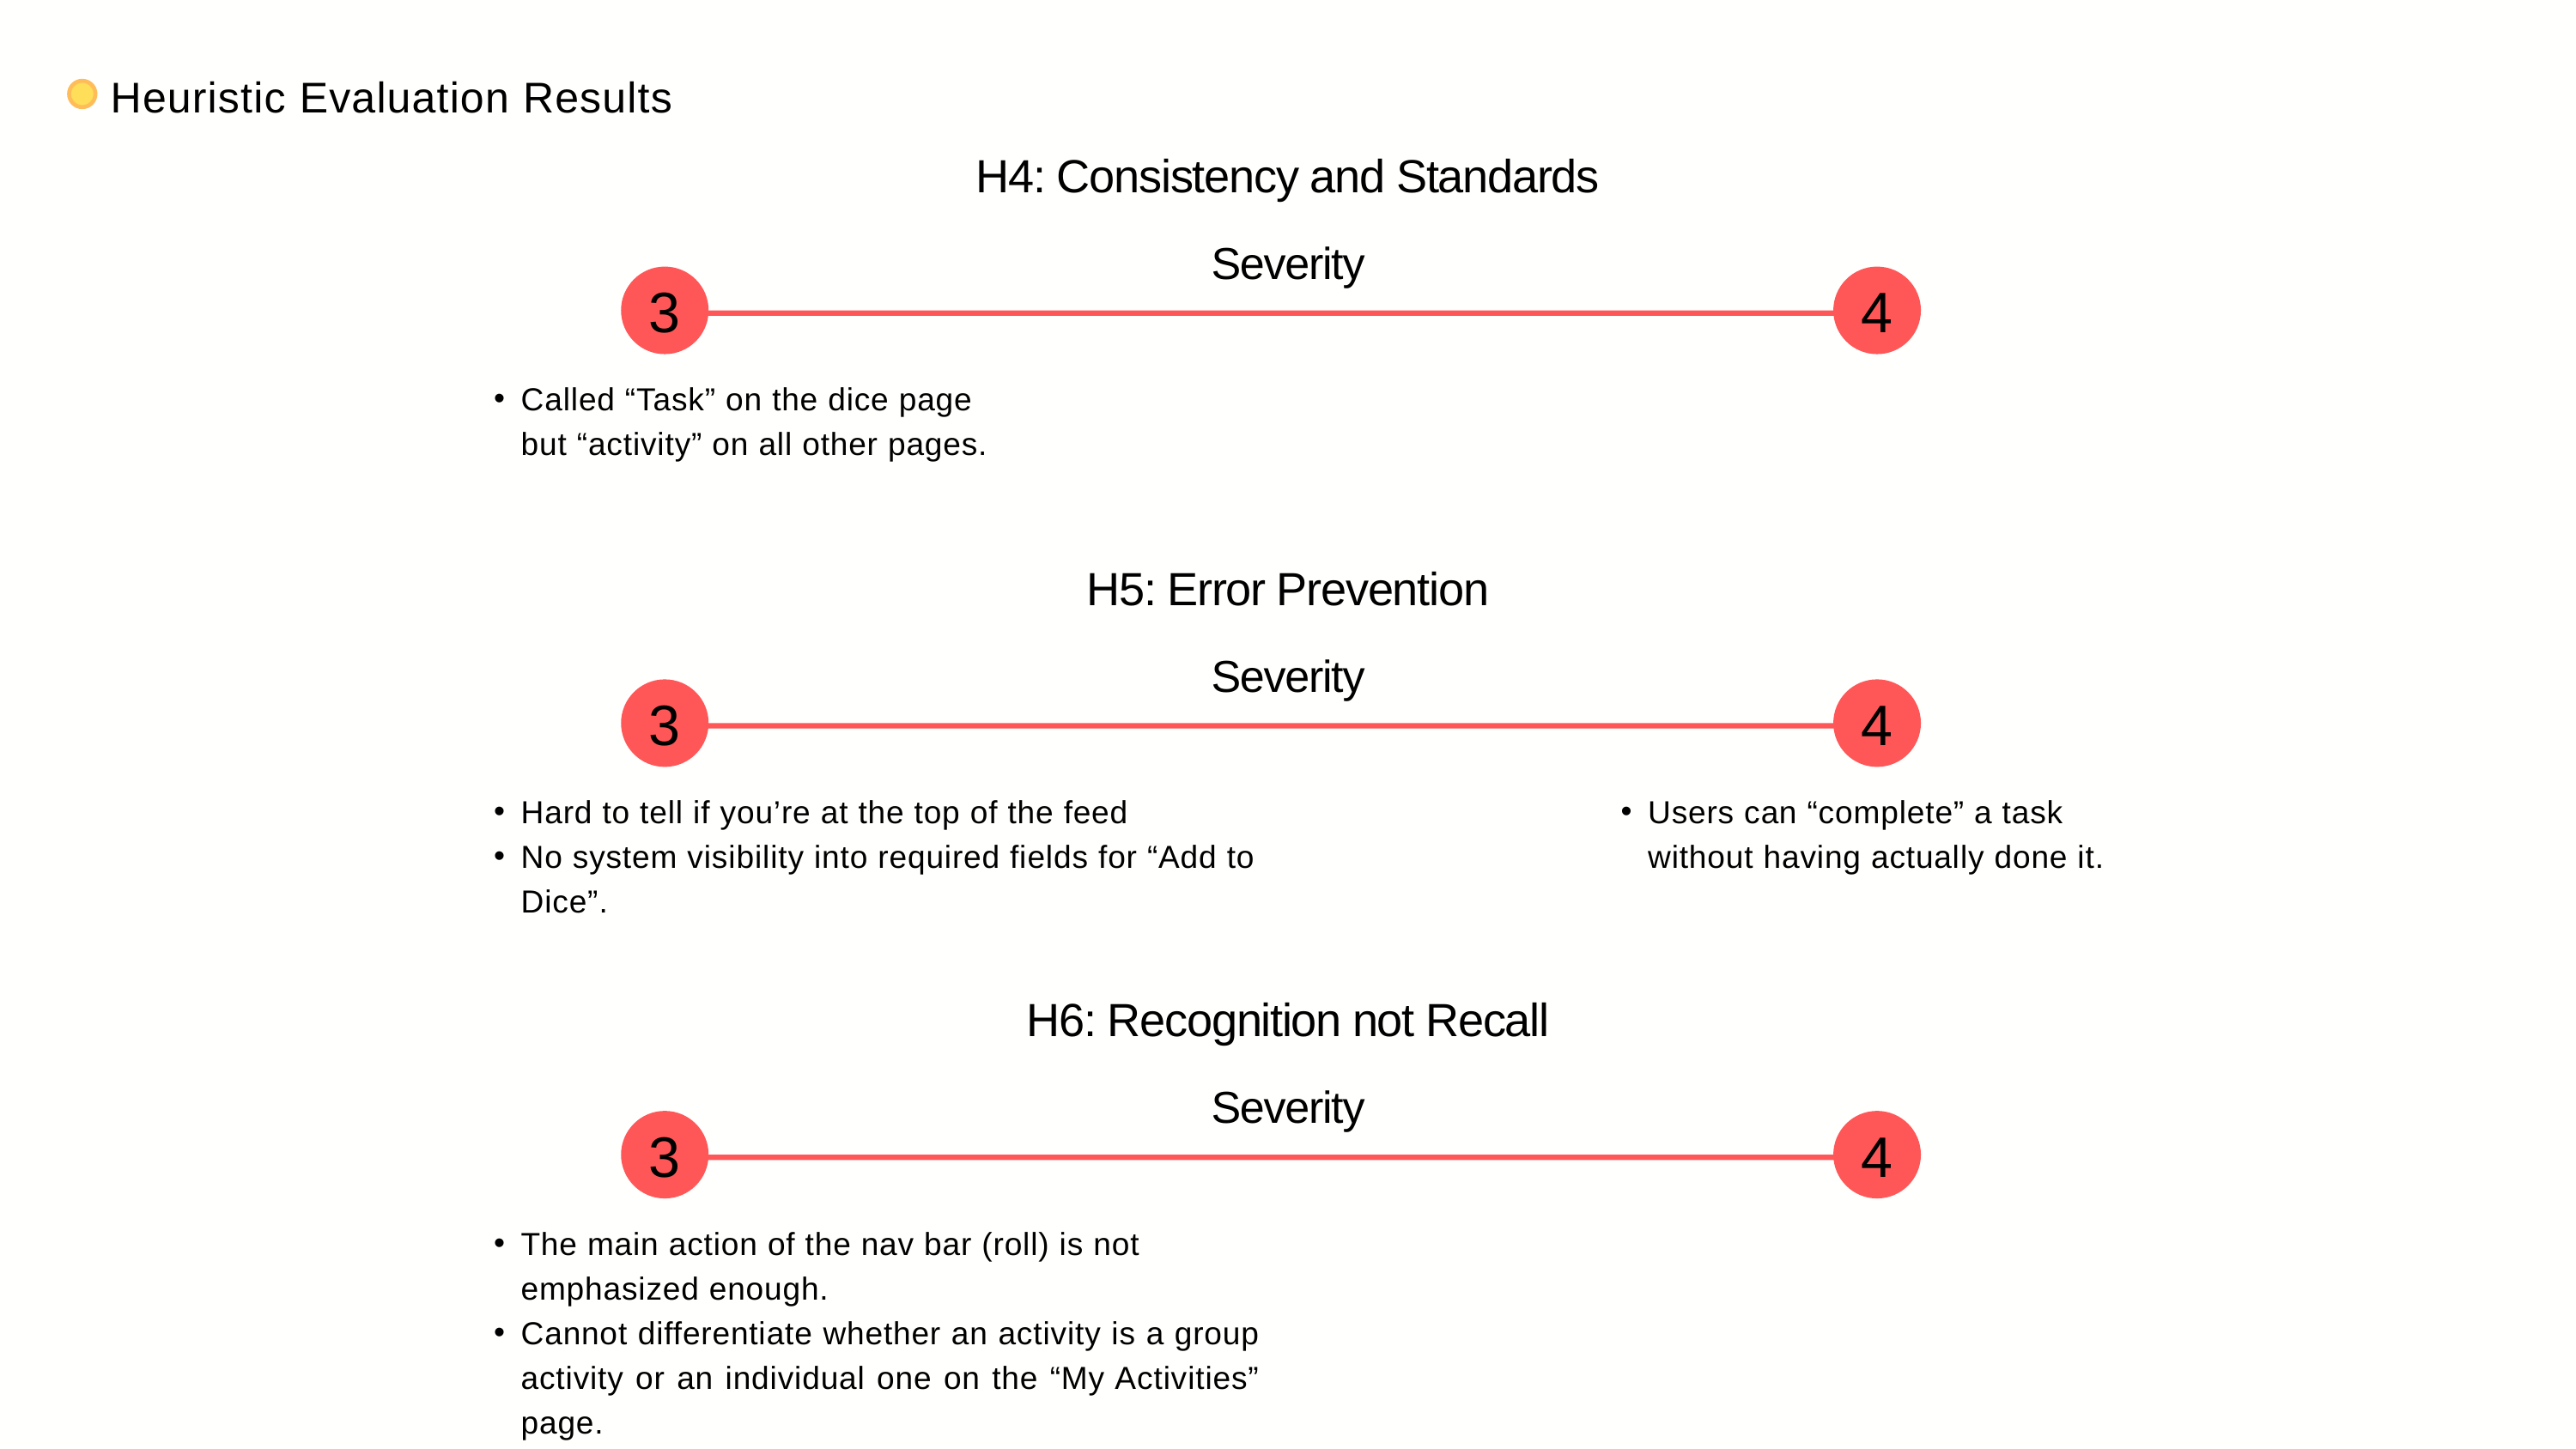

Heuristic Evaluation Results

H4: Consistency and Standards
Severity
3
4

Called “Task” on the dice page but “activity” on all other pages.
H5: Error Prevention
Severity
3
4

Hard to tell if you’re at the top of the feed
No system visibility into required fields for “Add to Dice”.
Users can “complete” a task without having actually done it.
H6: Recognition not Recall
Severity
3
4

The main action of the nav bar (roll) is not emphasized enough.
Cannot differentiate whether an activity is a group activity or an individual one on the “My Activities” page.